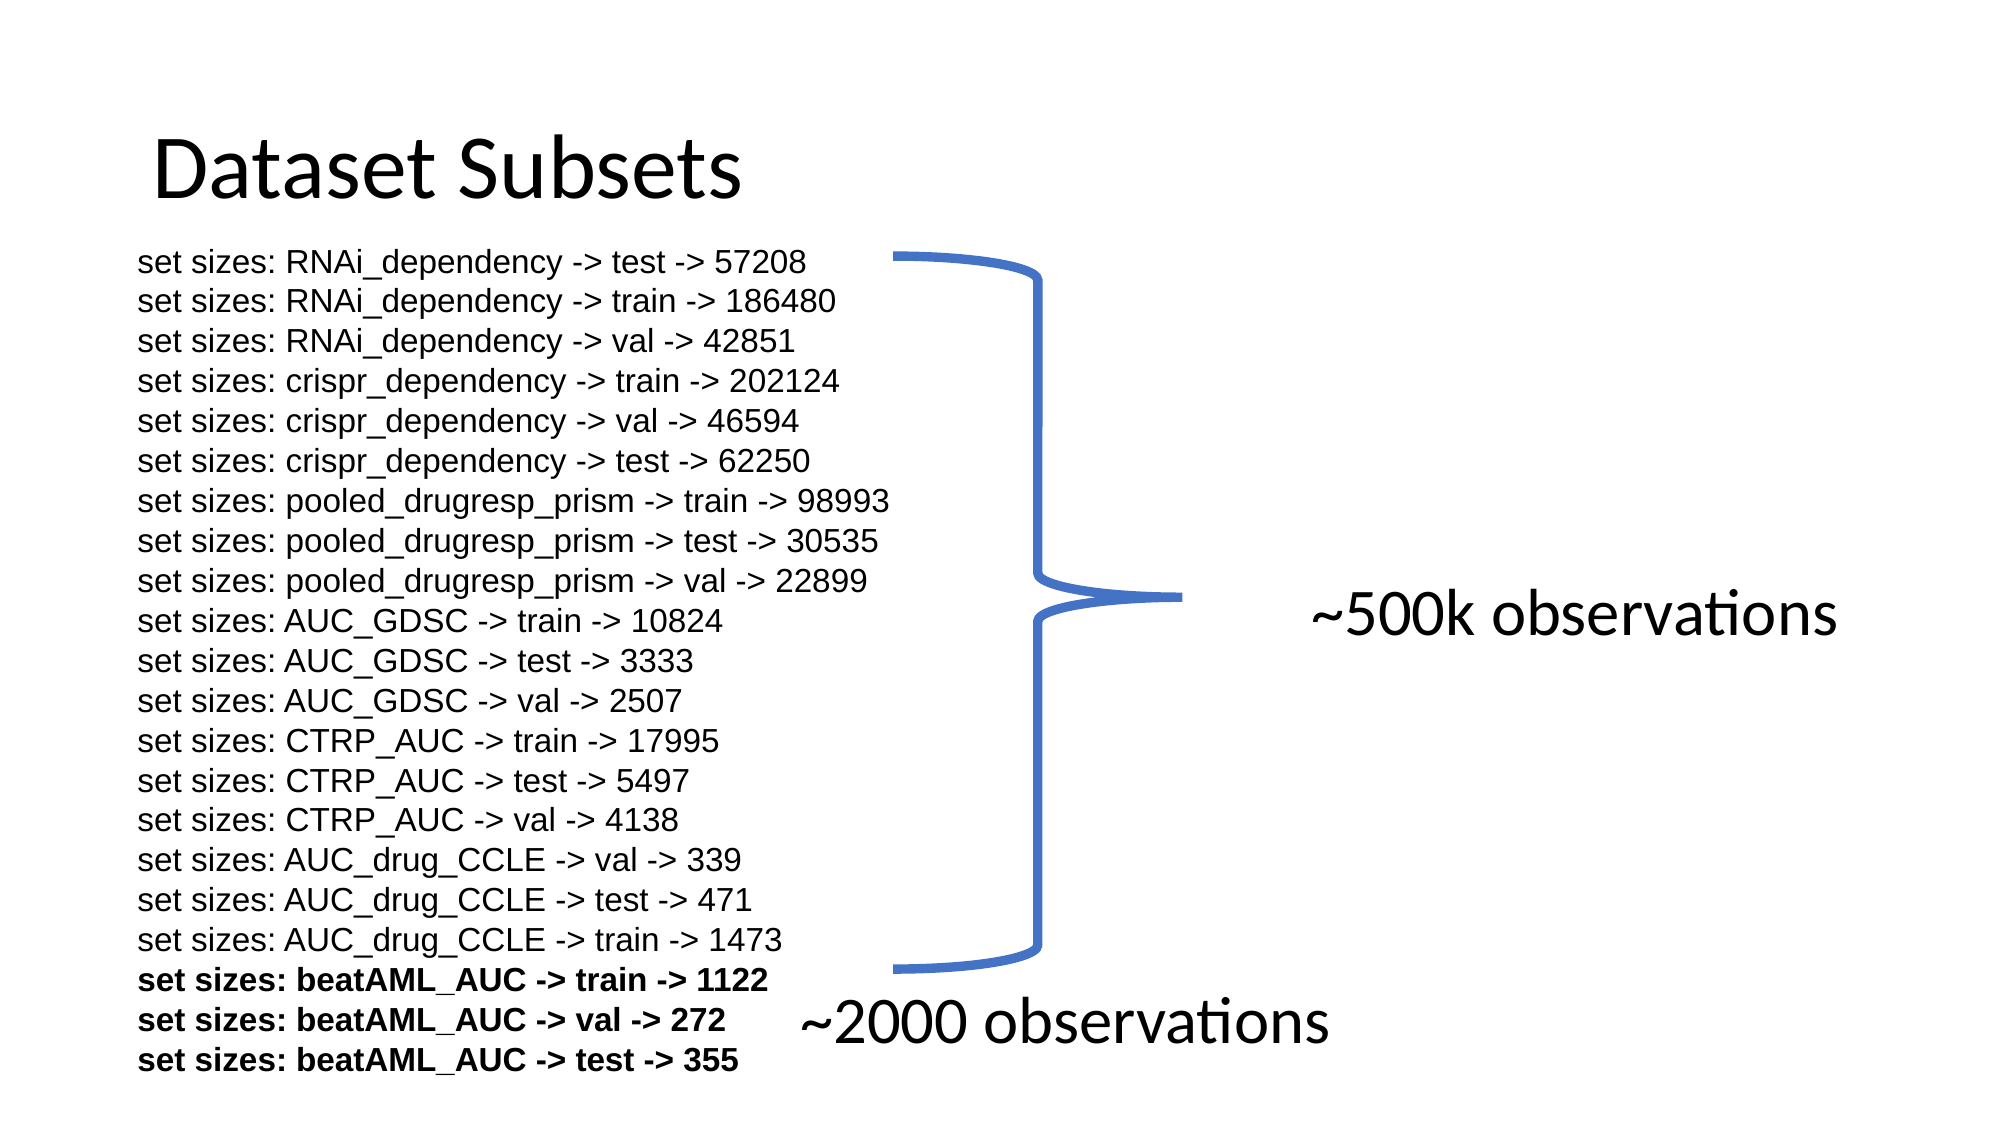

# Dataset Subsets
set sizes: RNAi_dependency -> test -> 57208
set sizes: RNAi_dependency -> train -> 186480
set sizes: RNAi_dependency -> val -> 42851
set sizes: crispr_dependency -> train -> 202124
set sizes: crispr_dependency -> val -> 46594
set sizes: crispr_dependency -> test -> 62250
set sizes: pooled_drugresp_prism -> train -> 98993
set sizes: pooled_drugresp_prism -> test -> 30535
set sizes: pooled_drugresp_prism -> val -> 22899
set sizes: AUC_GDSC -> train -> 10824
set sizes: AUC_GDSC -> test -> 3333
set sizes: AUC_GDSC -> val -> 2507
set sizes: CTRP_AUC -> train -> 17995
set sizes: CTRP_AUC -> test -> 5497
set sizes: CTRP_AUC -> val -> 4138
set sizes: AUC_drug_CCLE -> val -> 339
set sizes: AUC_drug_CCLE -> test -> 471
set sizes: AUC_drug_CCLE -> train -> 1473
set sizes: beatAML_AUC -> train -> 1122
set sizes: beatAML_AUC -> val -> 272
set sizes: beatAML_AUC -> test -> 355

~500k observations
~2000 observations